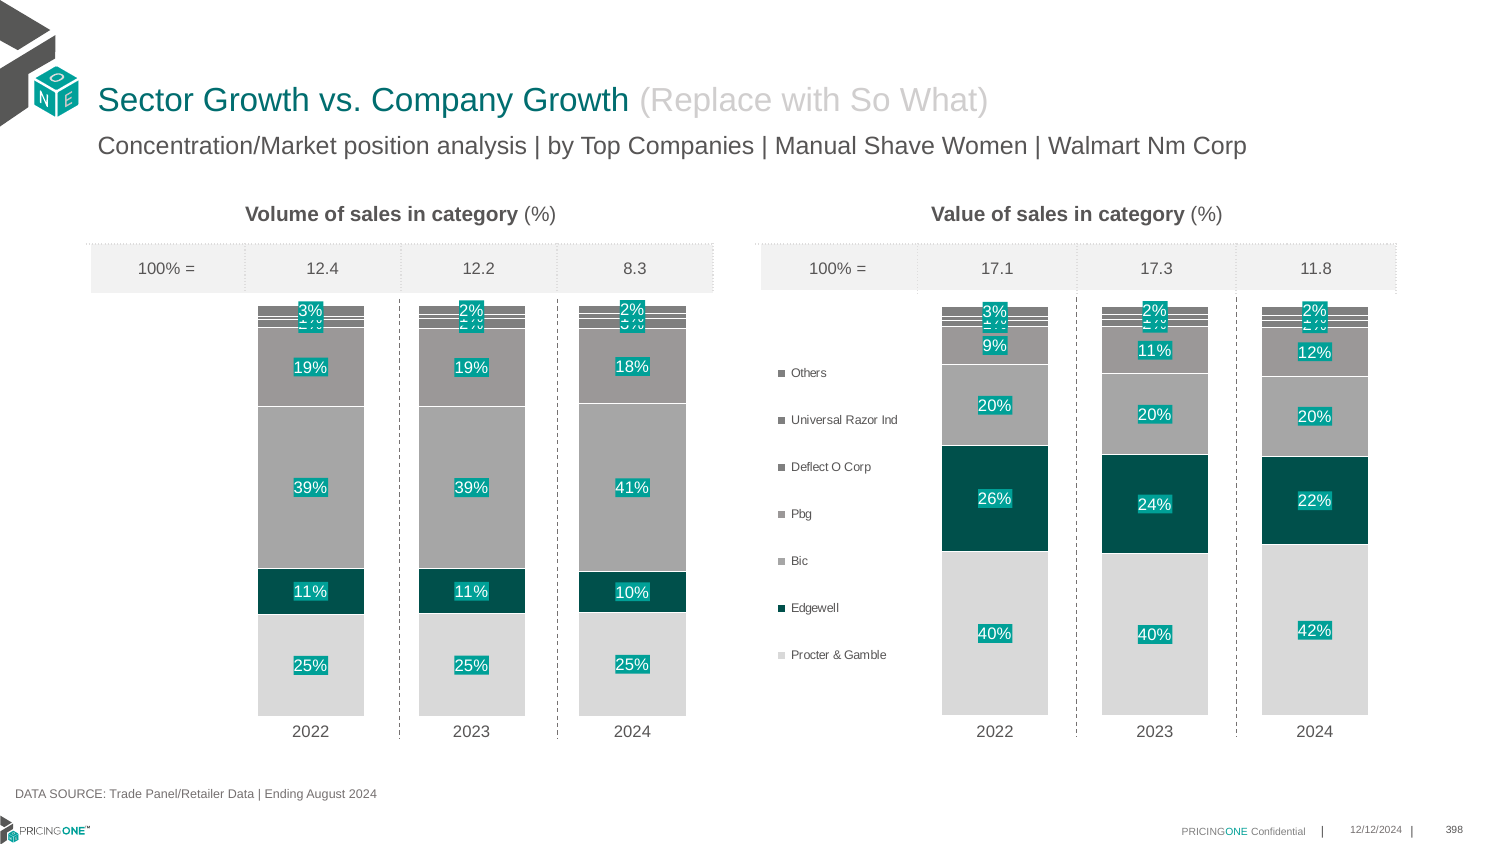

# Sector Growth vs. Company Growth (Replace with So What)
Concentration/Market position analysis | by Top Companies | Manual Shave Women | Walmart Nm Corp
| Volume of sales in category (%) |  |  |  |
| --- | --- | --- | --- |
| 100% = | 12.4 | 12.2 | 8.3 |
| Value of sales in category (%) |  |  |  |
| --- | --- | --- | --- |
| 100% = | 17.1 | 17.3 | 11.8 |

### Chart

| Category | Procter & Gamble | Edgewell | Bic | Pbg | Deflect O Corp | Universal Razor Ind | Others |
|---|---|---|---|---|---|---|---|
| 2022 | 0.24806619940707955 | 0.11247153063472115 | 0.3932264618312814 | 0.1926104565332352 | 0.019677453409672196 | 0.008022187951242014 | 0.025925710232768486 |
| 2023 | 0.24938695144905149 | 0.11038914641664109 | 0.3937299288093315 | 0.19047565077429973 | 0.024678068408810292 | 0.009236094445859794 | 0.022104159696006105 |
| 2024 | 0.2535527104081434 | 0.09897525220500265 | 0.4075717308373369 | 0.18243141248677963 | 0.026576473576469355 | 0.009980928891492572 | 0.020911491594775445 |

### Chart

| Category | Procter & Gamble | Edgewell | Bic | Pbg | Deflect O Corp | Universal Razor Ind | Others |
|---|---|---|---|---|---|---|---|
| 2022 | 0.40136956927632766 | 0.2573551034661773 | 0.19884156100747727 | 0.09297930699843737 | 0.014474230568233775 | 0.009858204255831242 | 0.025122024427515377 |
| 2023 | 0.3969334714577342 | 0.24010171863382904 | 0.19798822065037036 | 0.11399098143906053 | 0.01818965580167091 | 0.011111282331195696 | 0.021684669686139295 |
| 2024 | 0.41687753362289875 | 0.21652064719644062 | 0.1958092322793768 | 0.11845117105005581 | 0.018078754887468063 | 0.012105204059627726 | 0.022157456904132226 |
DATA SOURCE: Trade Panel/Retailer Data | Ending August 2024

12/12/2024
398